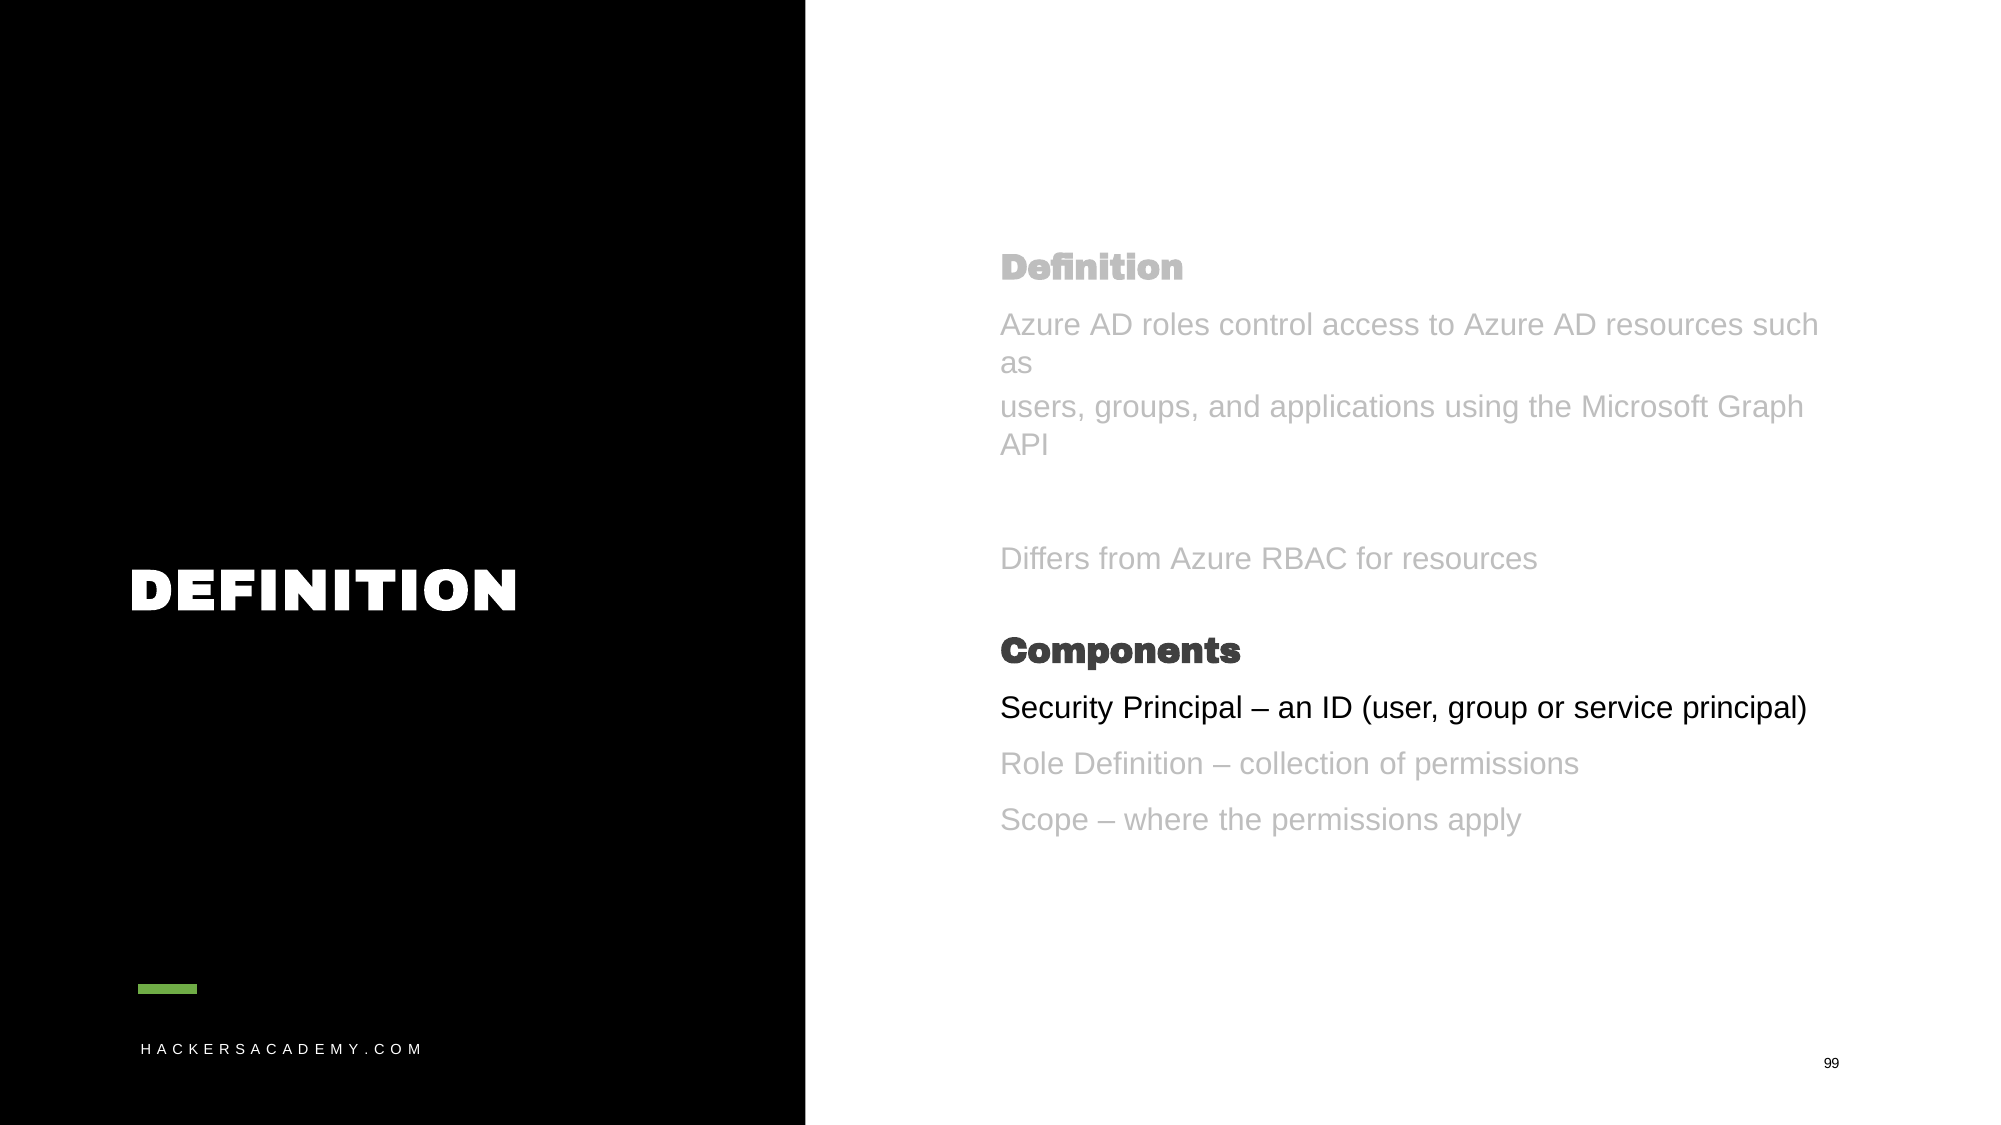

Definition
Azure AD roles control access to Azure AD resources such as
users, groups, and applications using the Microsoft Graph API

Differs from Azure RBAC for resources
DEFINITION
Components
Security Principal – an ID (user, group or service principal)
Role Definition – collection of permissions
Scope – where the permissions apply
H A C K E R S A C A D E M Y . C O M
99